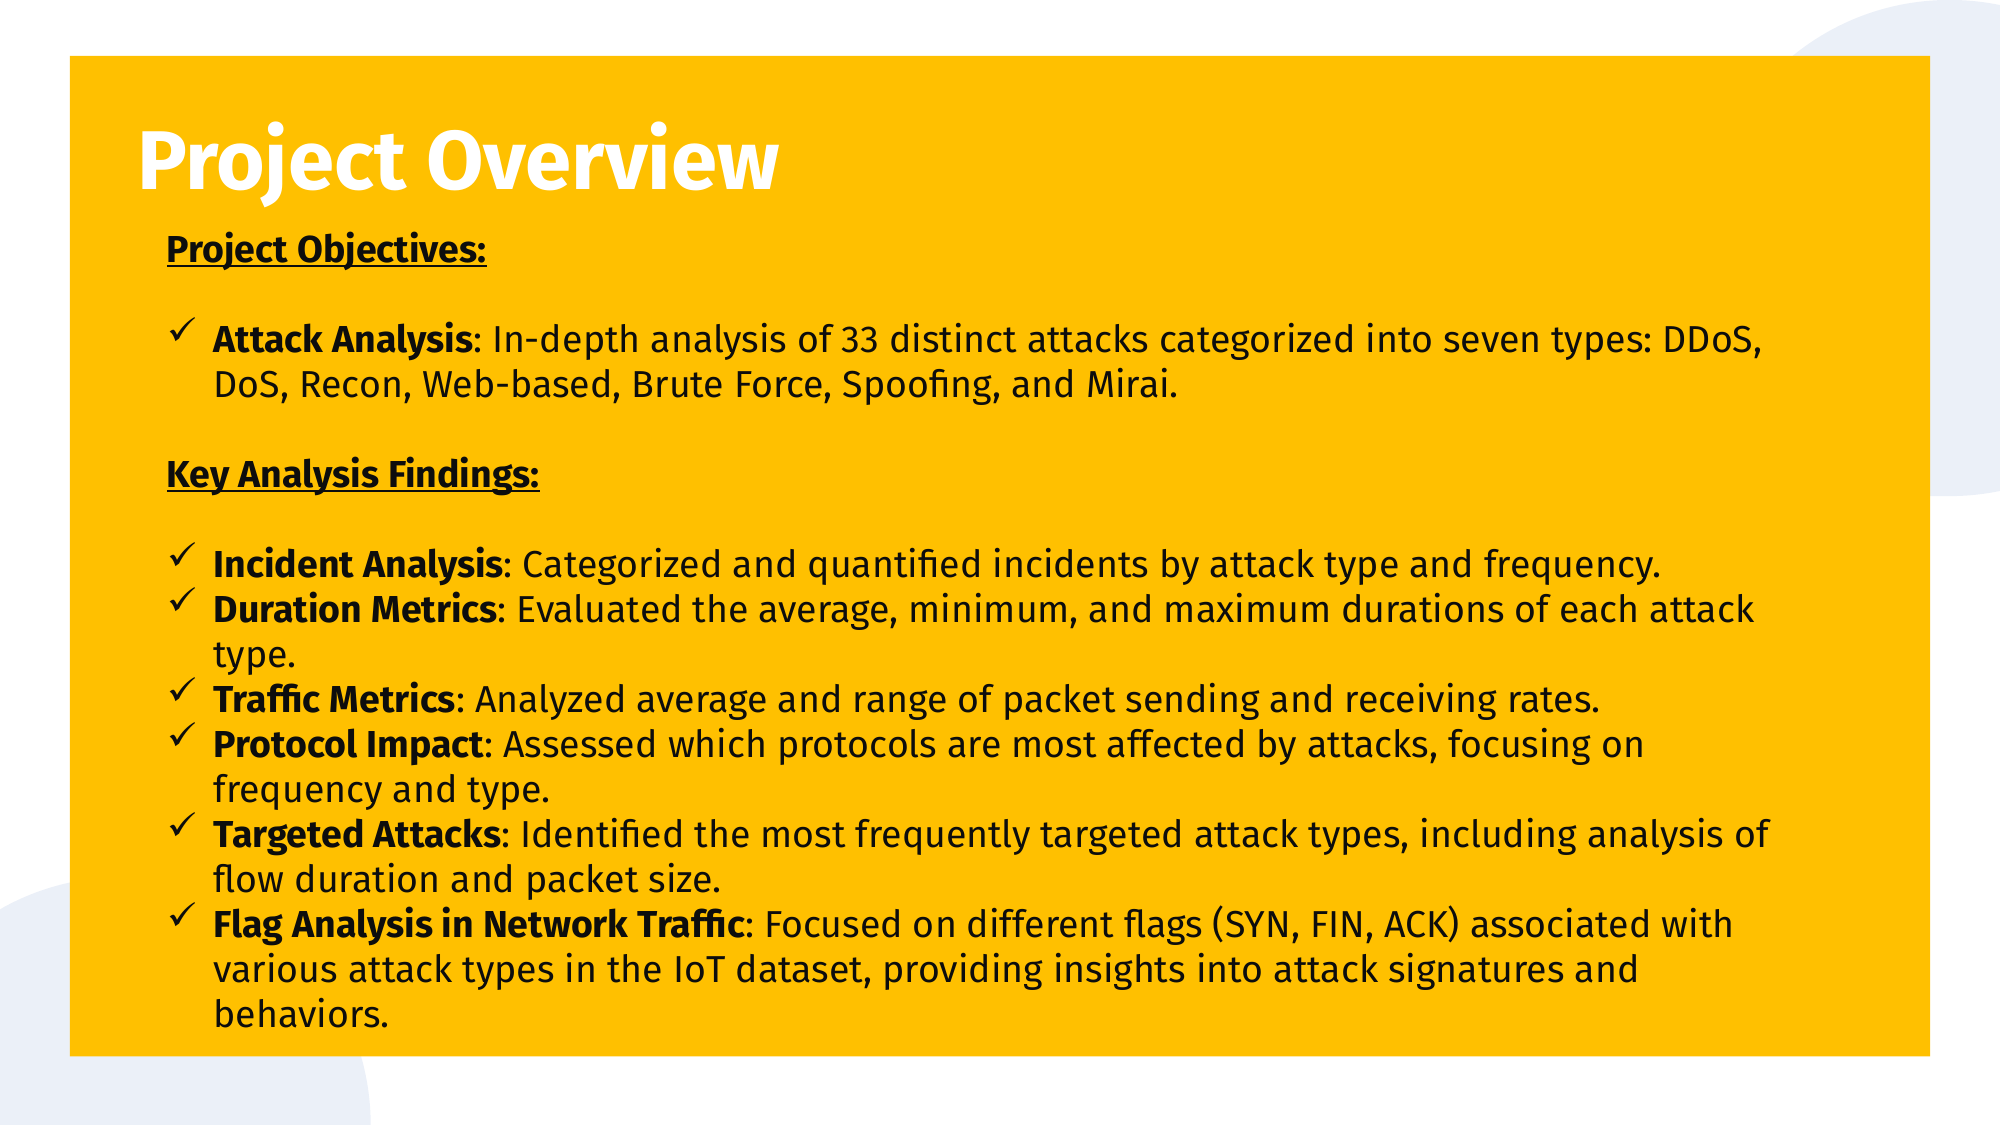

Project Overview

Project Objectives:

Attack Analysis: In-depth analysis of 33 distinct attacks categorized into seven types: DDoS, DoS, Recon, Web-based, Brute Force, Spoofing, and Mirai.

Key Analysis Findings:

Incident Analysis: Categorized and quantified incidents by attack type and frequency.
Duration Metrics: Evaluated the average, minimum, and maximum durations of each attack type.
Traffic Metrics: Analyzed average and range of packet sending and receiving rates.
Protocol Impact: Assessed which protocols are most affected by attacks, focusing on frequency and type.
Targeted Attacks: Identified the most frequently targeted attack types, including analysis of flow duration and packet size.
Flag Analysis in Network Traffic: Focused on different flags (SYN, FIN, ACK) associated with various attack types in the IoT dataset, providing insights into attack signatures and behaviors.